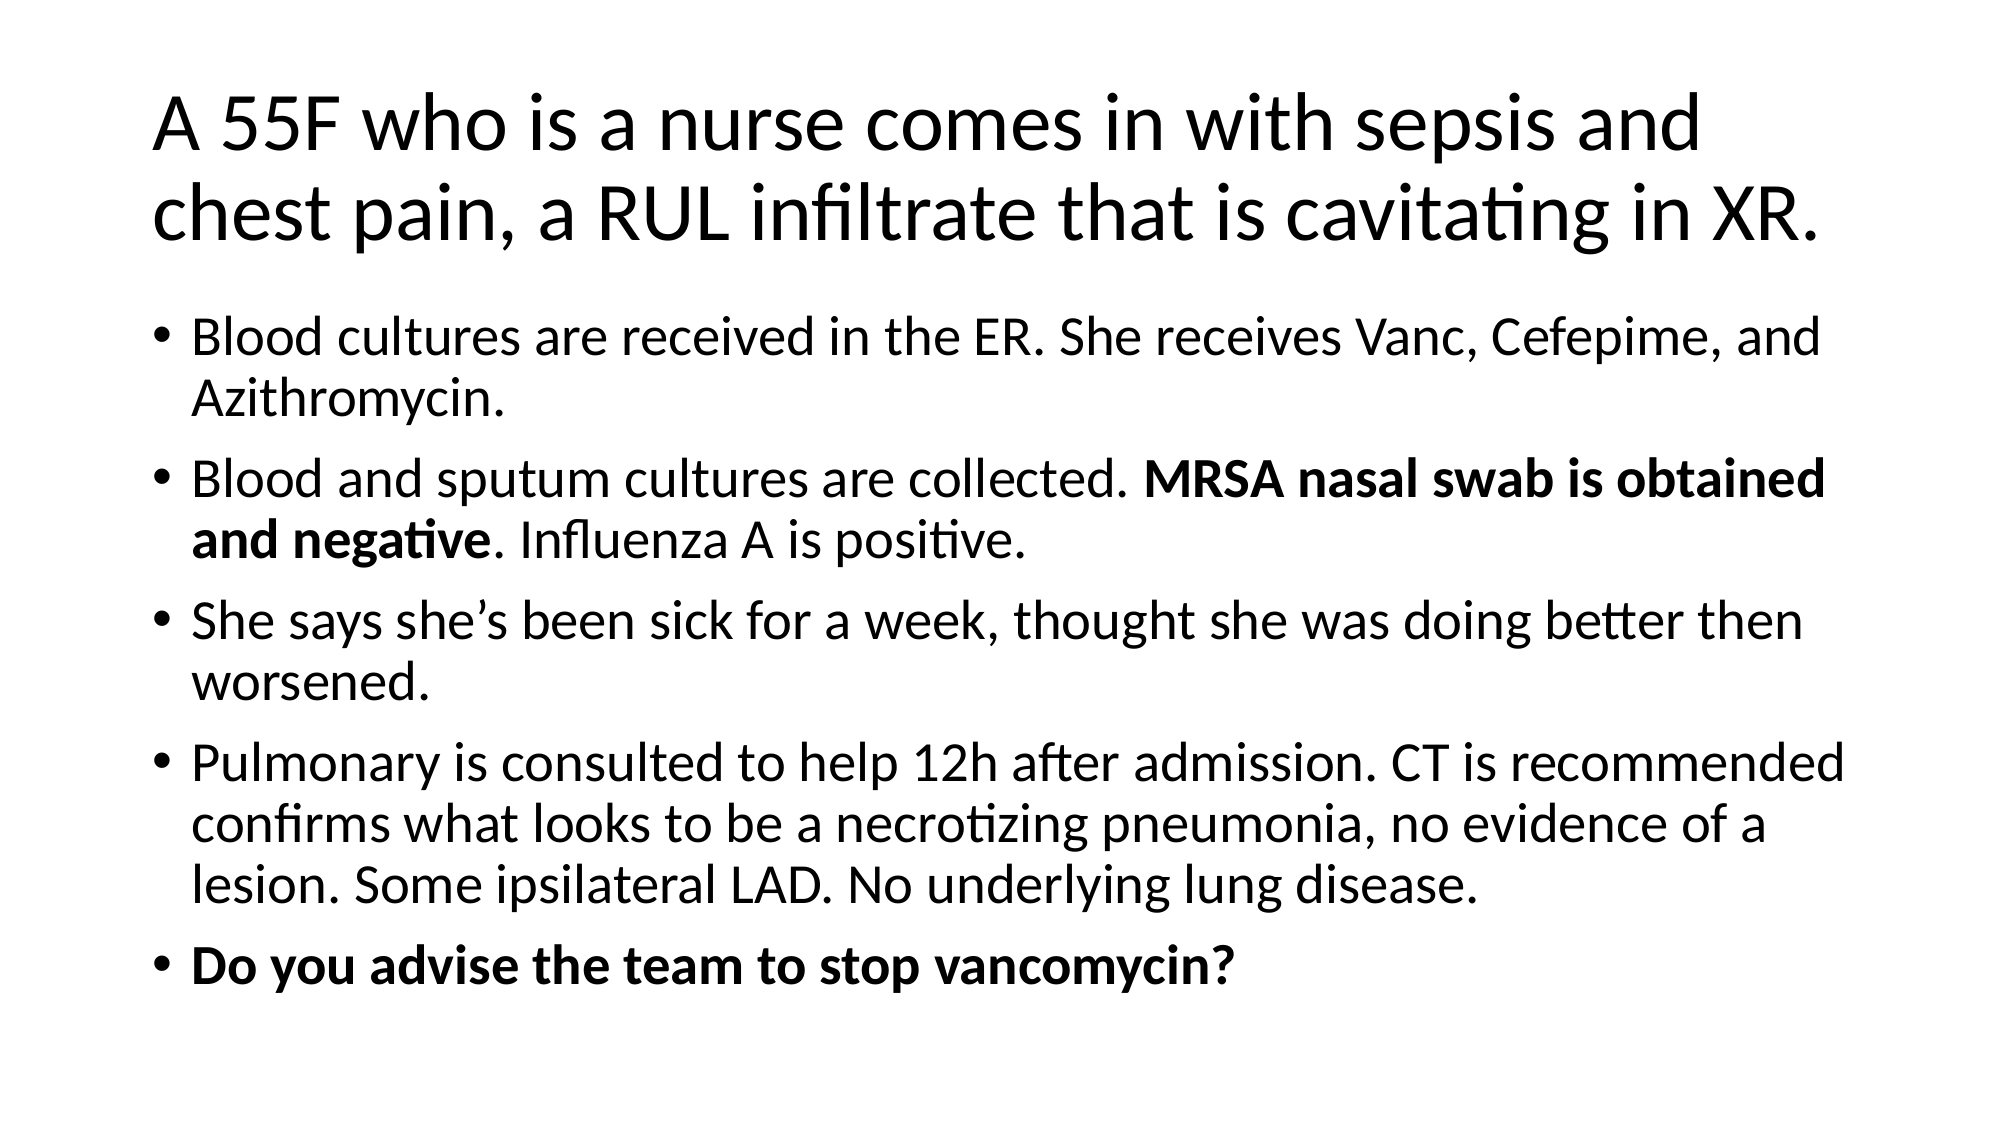

# A 55F who is a nurse comes in with sepsis and chest pain, a RUL infiltrate that is cavitating in XR.
Blood cultures are received in the ER. She receives Vanc, Cefepime, and Azithromycin.
Blood and sputum cultures are collected. MRSA nasal swab is obtained and negative. Influenza A is positive.
She says she’s been sick for a week, thought she was doing better then worsened.
Pulmonary is consulted to help 12h after admission. CT is recommended confirms what looks to be a necrotizing pneumonia, no evidence of a lesion. Some ipsilateral LAD. No underlying lung disease.
Do you advise the team to stop vancomycin?